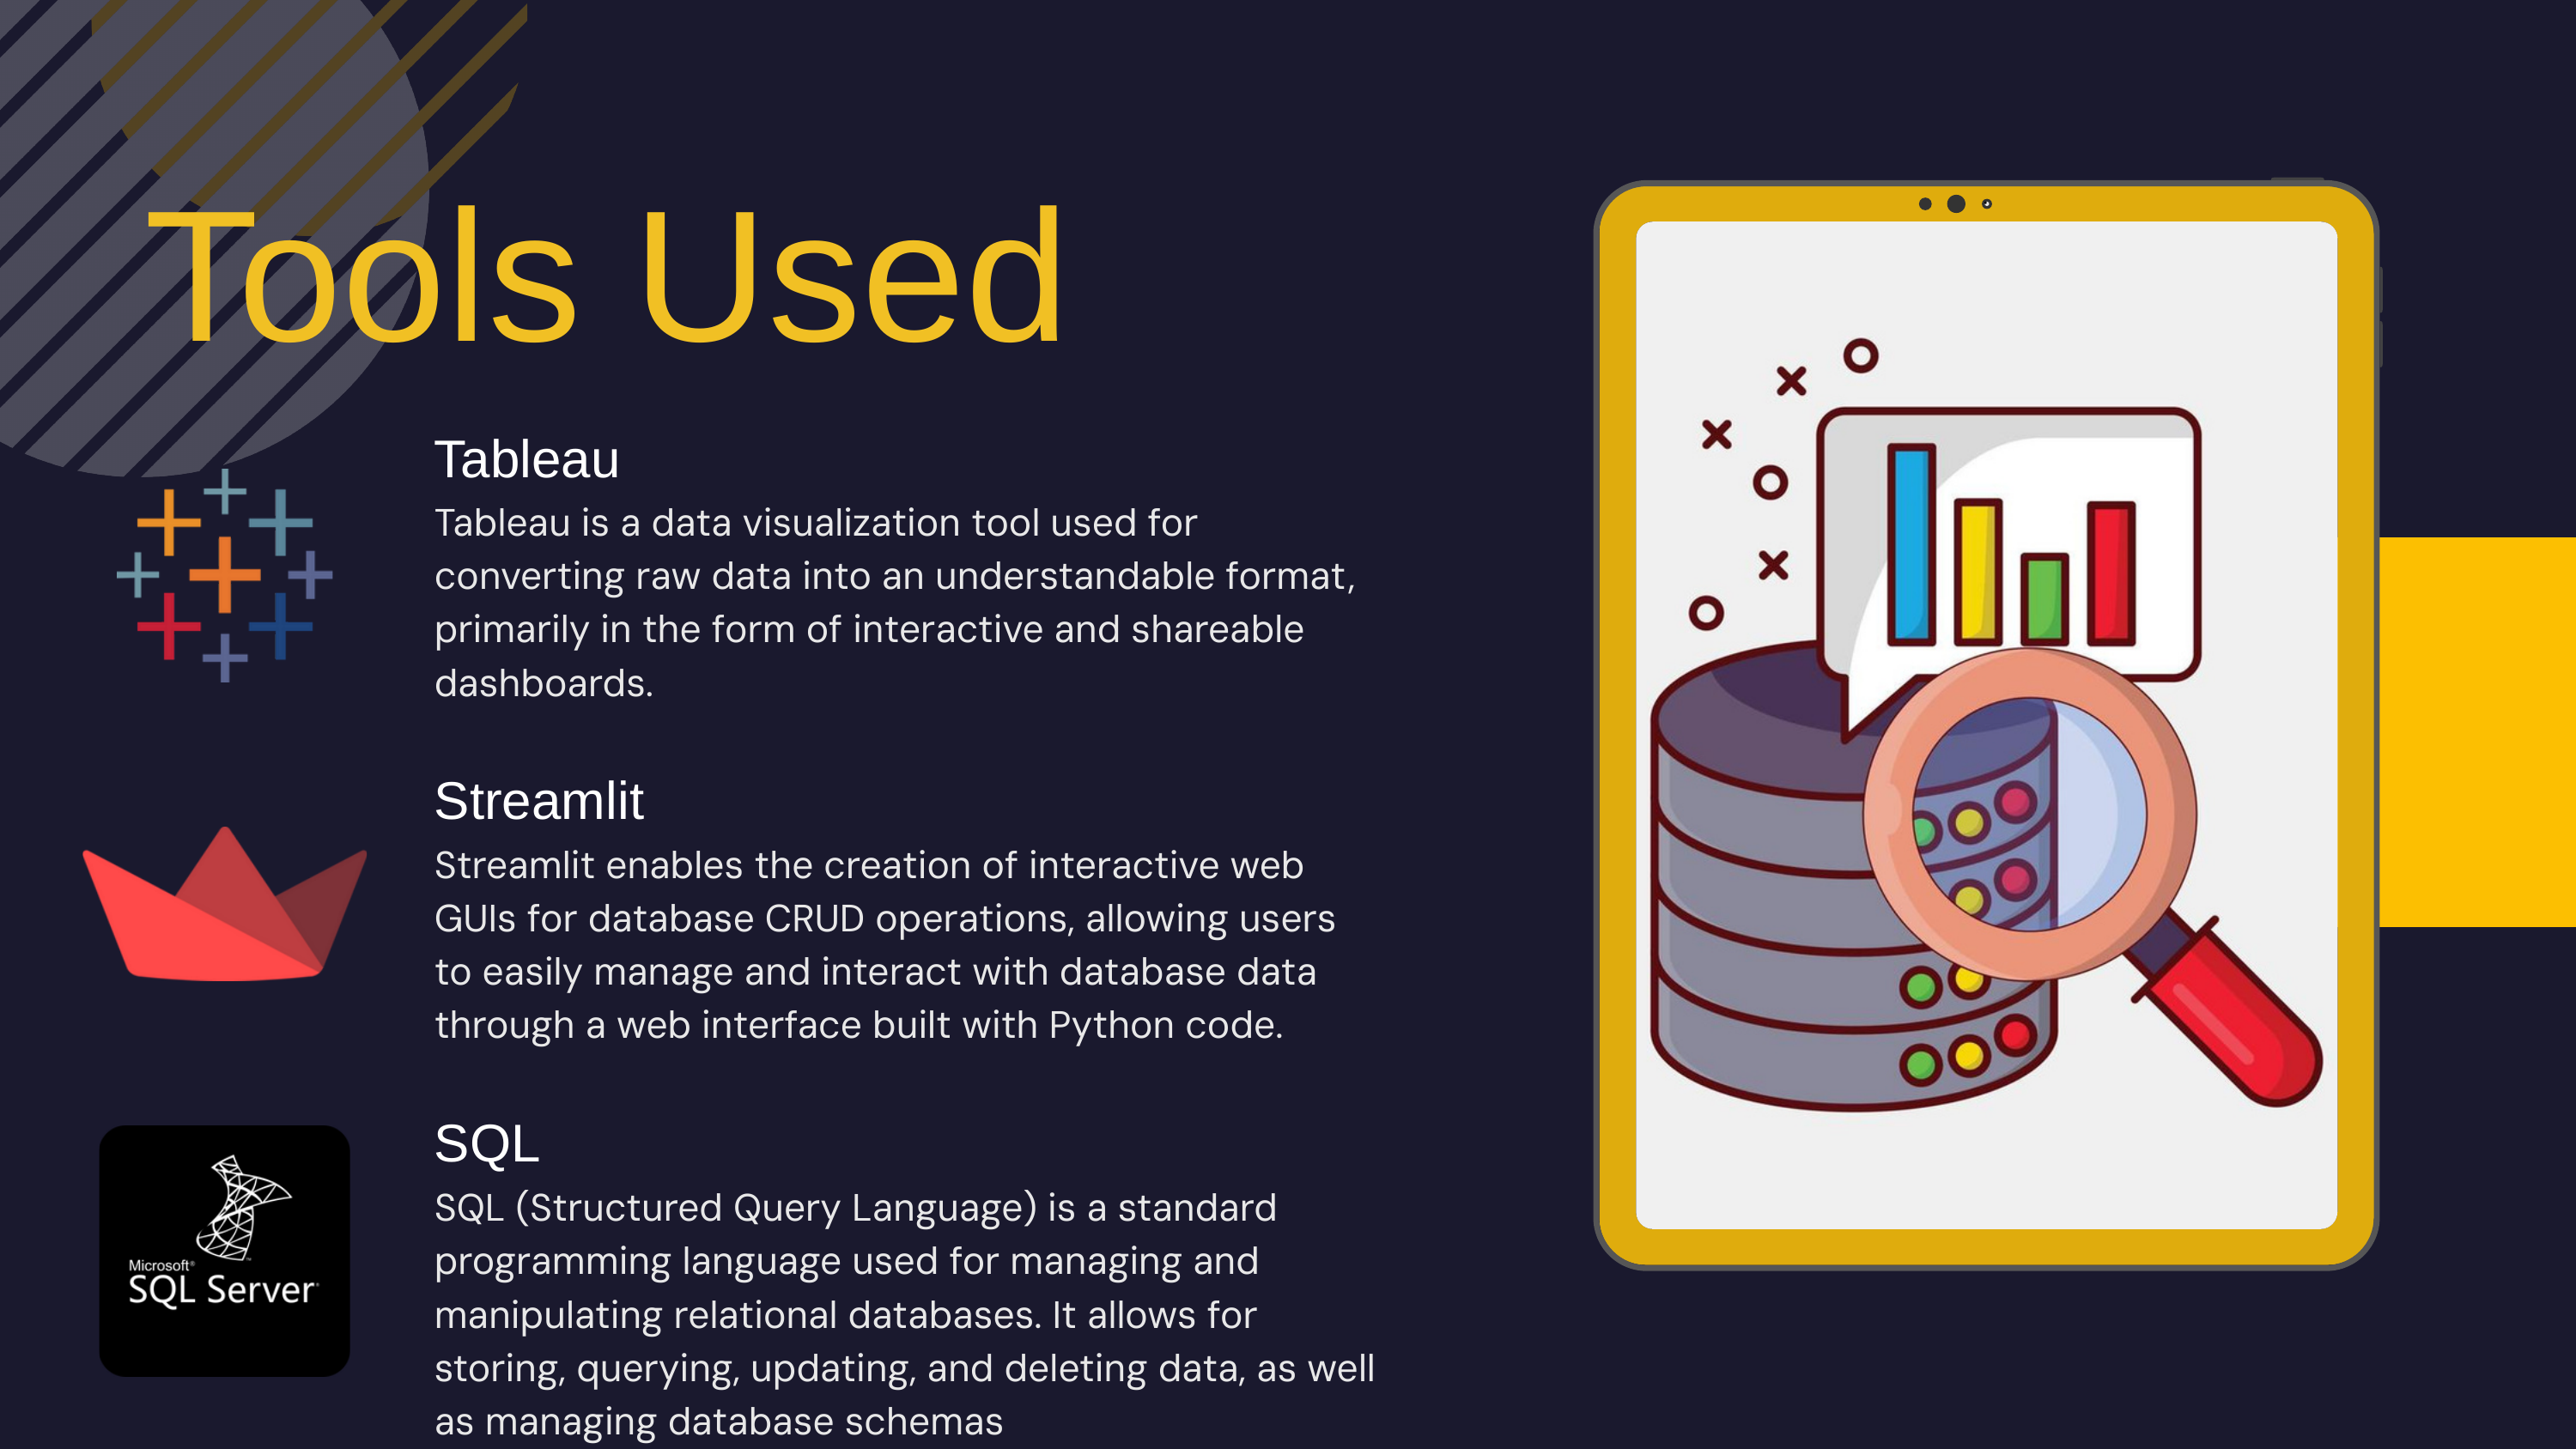

Tools Used

Tableau

Tableau is a data visualization tool used for converting raw data into an understandable format, primarily in the form of interactive and shareable dashboards.

Streamlit

Streamlit enables the creation of interactive web GUIs for database CRUD operations, allowing users to easily manage and interact with database data through a web interface built with Python code.
SQL

SQL (Structured Query Language) is a standard programming language used for managing and manipulating relational databases. It allows for storing, querying, updating, and deleting data, as well as managing database schemas